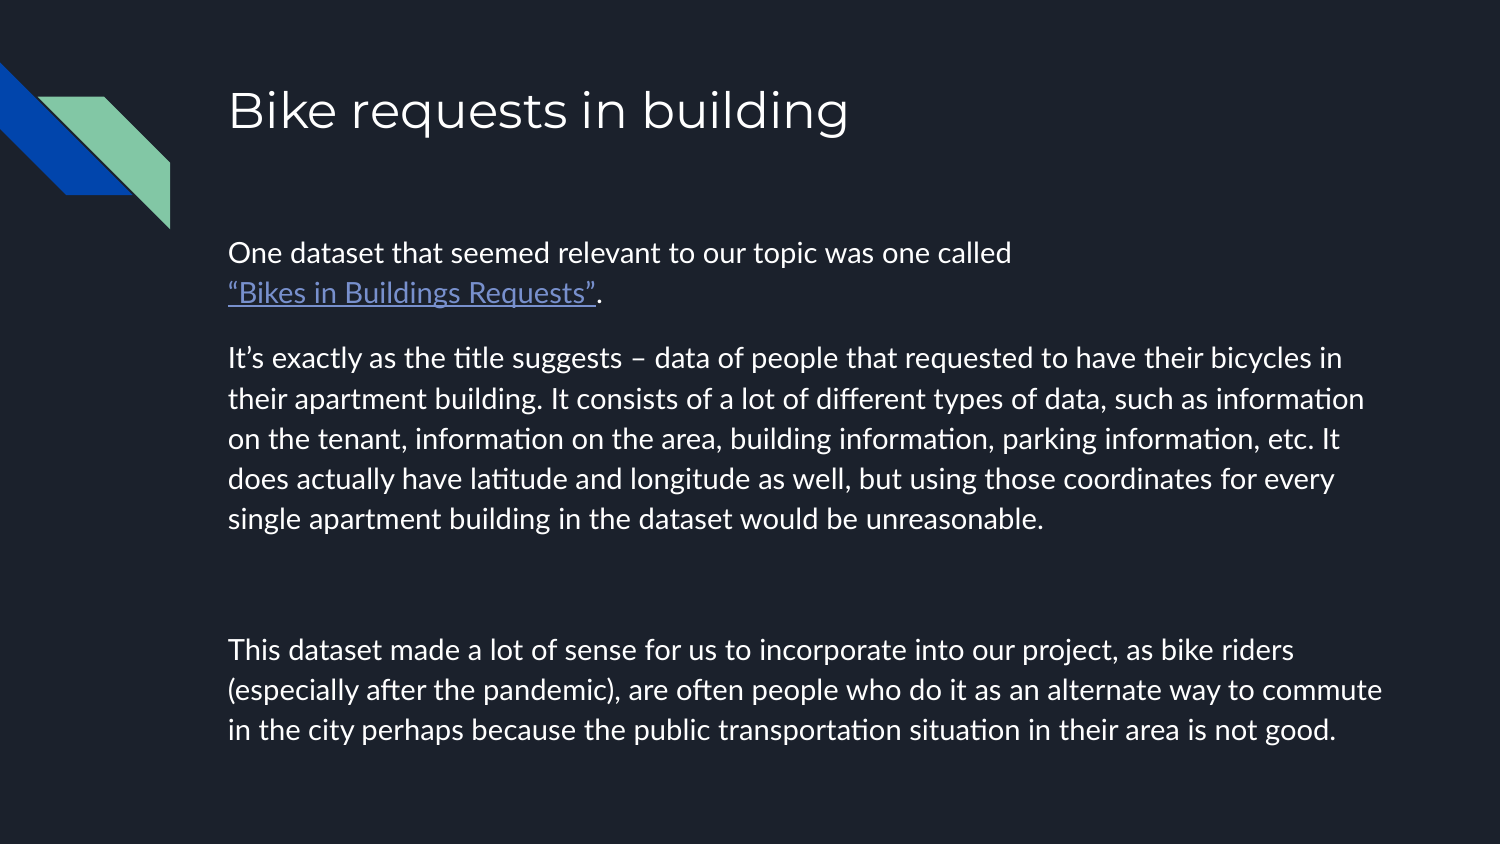

# Bike requests in building
One dataset that seemed relevant to our topic was one called “Bikes in Buildings Requests”.
It’s exactly as the title suggests – data of people that requested to have their bicycles in their apartment building. It consists of a lot of different types of data, such as information on the tenant, information on the area, building information, parking information, etc. It does actually have latitude and longitude as well, but using those coordinates for every single apartment building in the dataset would be unreasonable.

This dataset made a lot of sense for us to incorporate into our project, as bike riders (especially after the pandemic), are often people who do it as an alternate way to commute in the city perhaps because the public transportation situation in their area is not good.